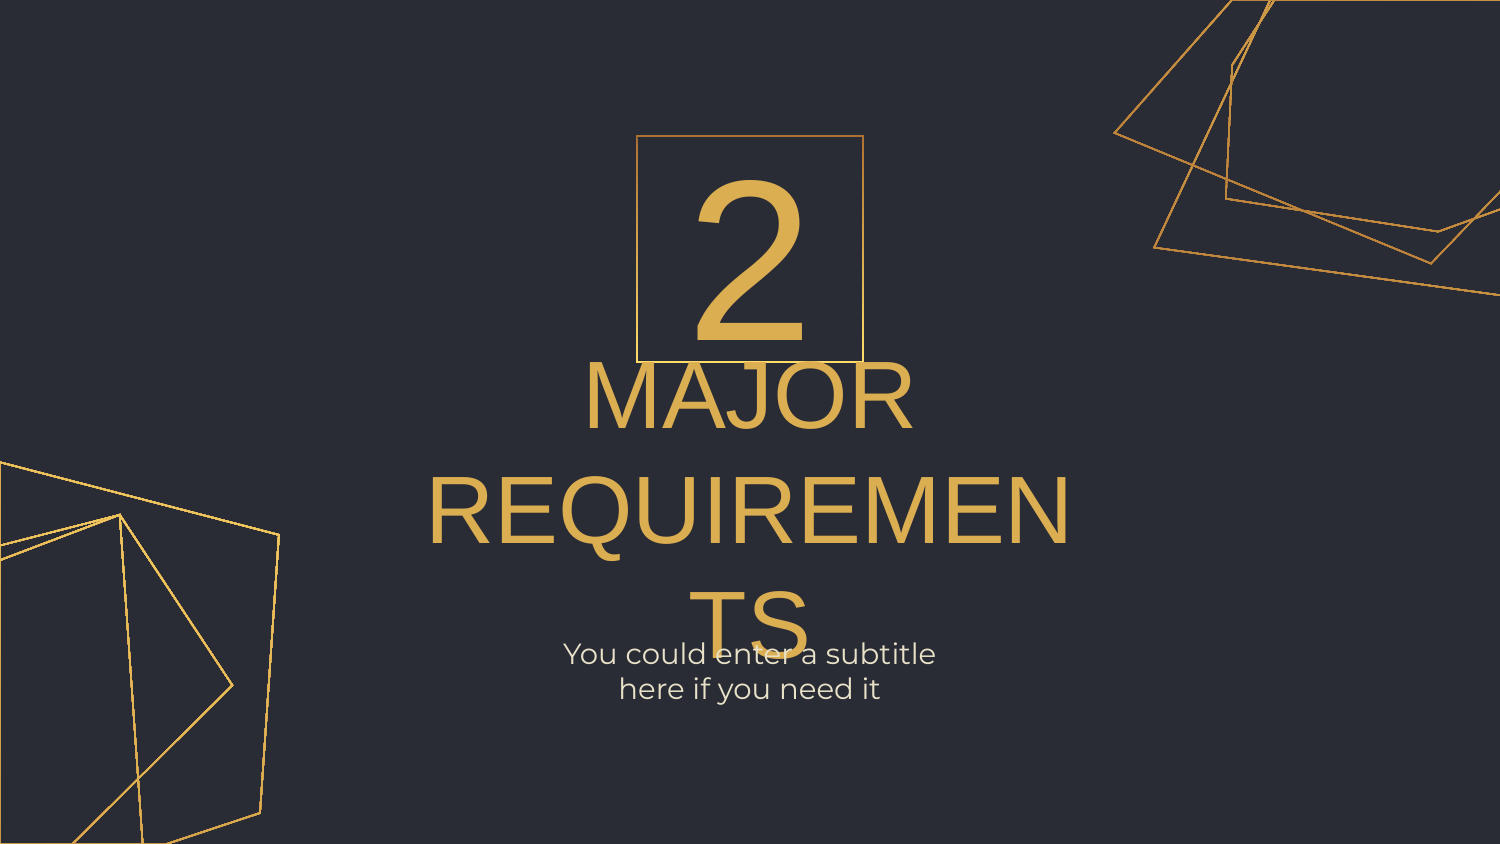

2
# MAJOR REQUIREMENTS
You could enter a subtitle here if you need it